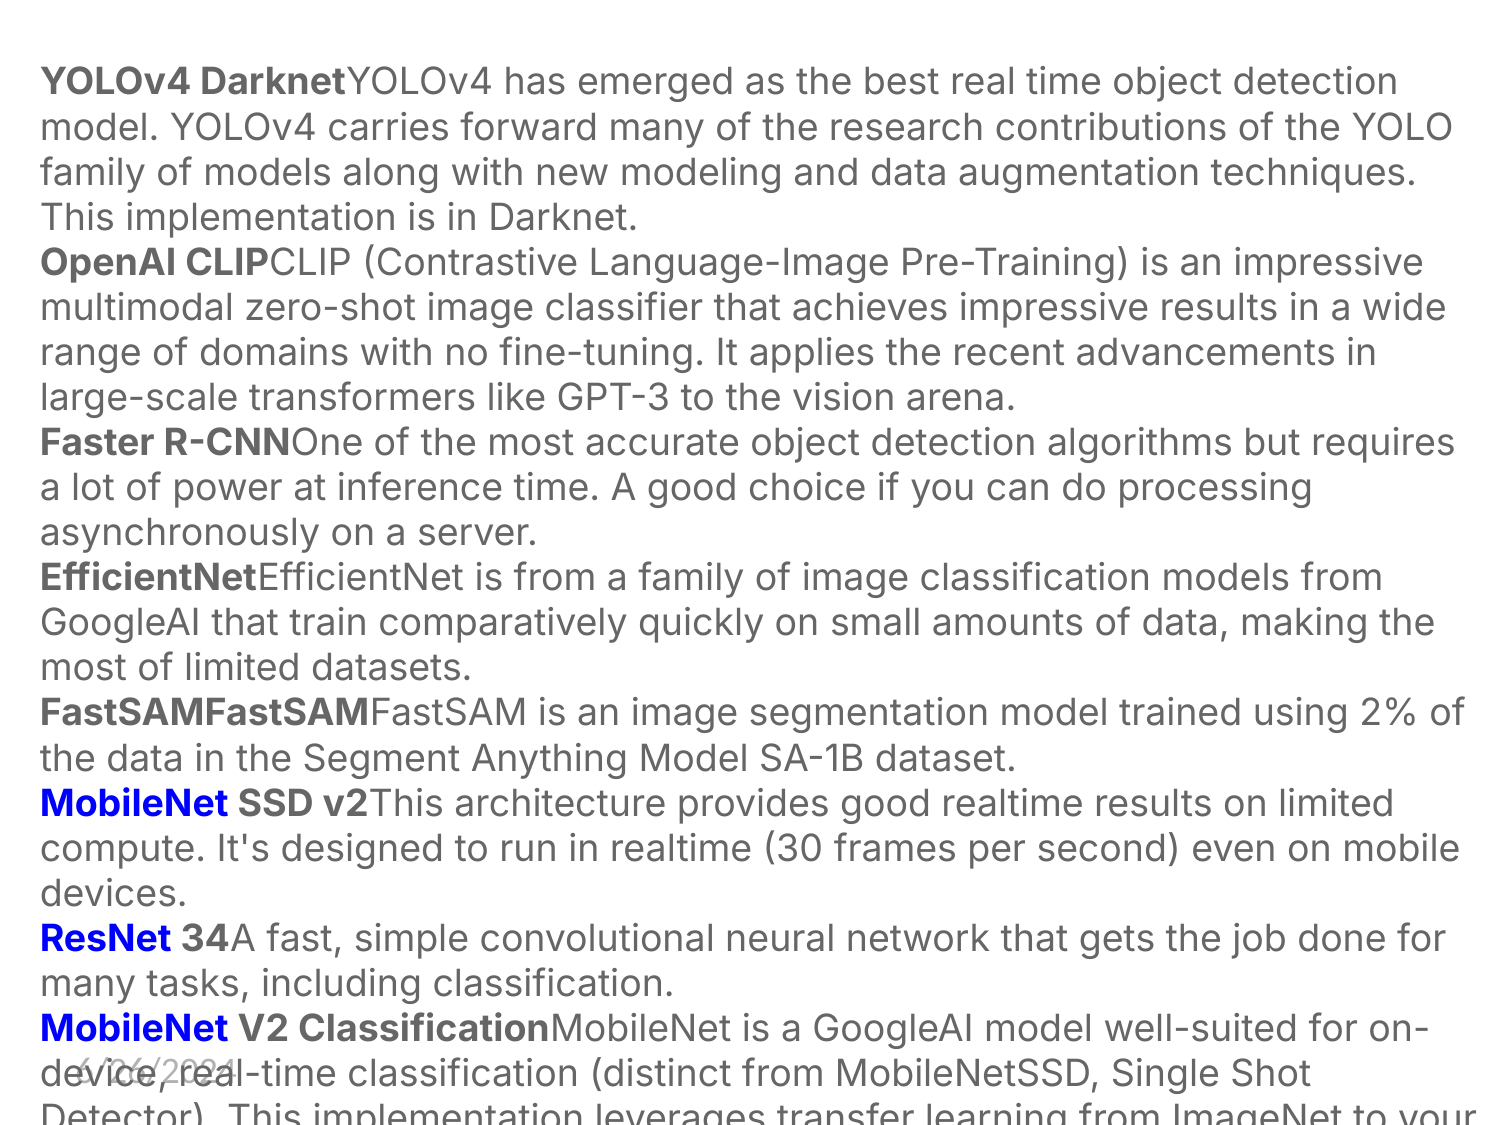

YOLOv4 DarknetYOLOv4 has emerged as the best real time object detection model. YOLOv4 carries forward many of the research contributions of the YOLO family of models along with new modeling and data augmentation techniques. This implementation is in Darknet.
OpenAI CLIPCLIP (Contrastive Language-Image Pre-Training) is an impressive multimodal zero-shot image classifier that achieves impressive results in a wide range of domains with no fine-tuning. It applies the recent advancements in large-scale transformers like GPT-3 to the vision arena.
Faster R-CNNOne of the most accurate object detection algorithms but requires a lot of power at inference time. A good choice if you can do processing asynchronously on a server.
EfficientNetEfficientNet is from a family of image classification models from GoogleAI that train comparatively quickly on small amounts of data, making the most of limited datasets.
FastSAMFastSAMFastSAM is an image segmentation model trained using 2% of the data in the Segment Anything Model SA-1B dataset.
MobileNet SSD v2This architecture provides good realtime results on limited compute. It's designed to run in realtime (30 frames per second) even on mobile devices.
ResNet 34A fast, simple convolutional neural network that gets the job done for many tasks, including classification.
MobileNet V2 ClassificationMobileNet is a GoogleAI model well-suited for on-device, real-time classification (distinct from MobileNetSSD, Single Shot Detector). This implementation leverages transfer learning from ImageNet to your dataset.
L2CS-NetL2CS-Net is a gaze estimation model that enables you to calculate where someone is looking and in what direction someone is looking.
6/26/2024